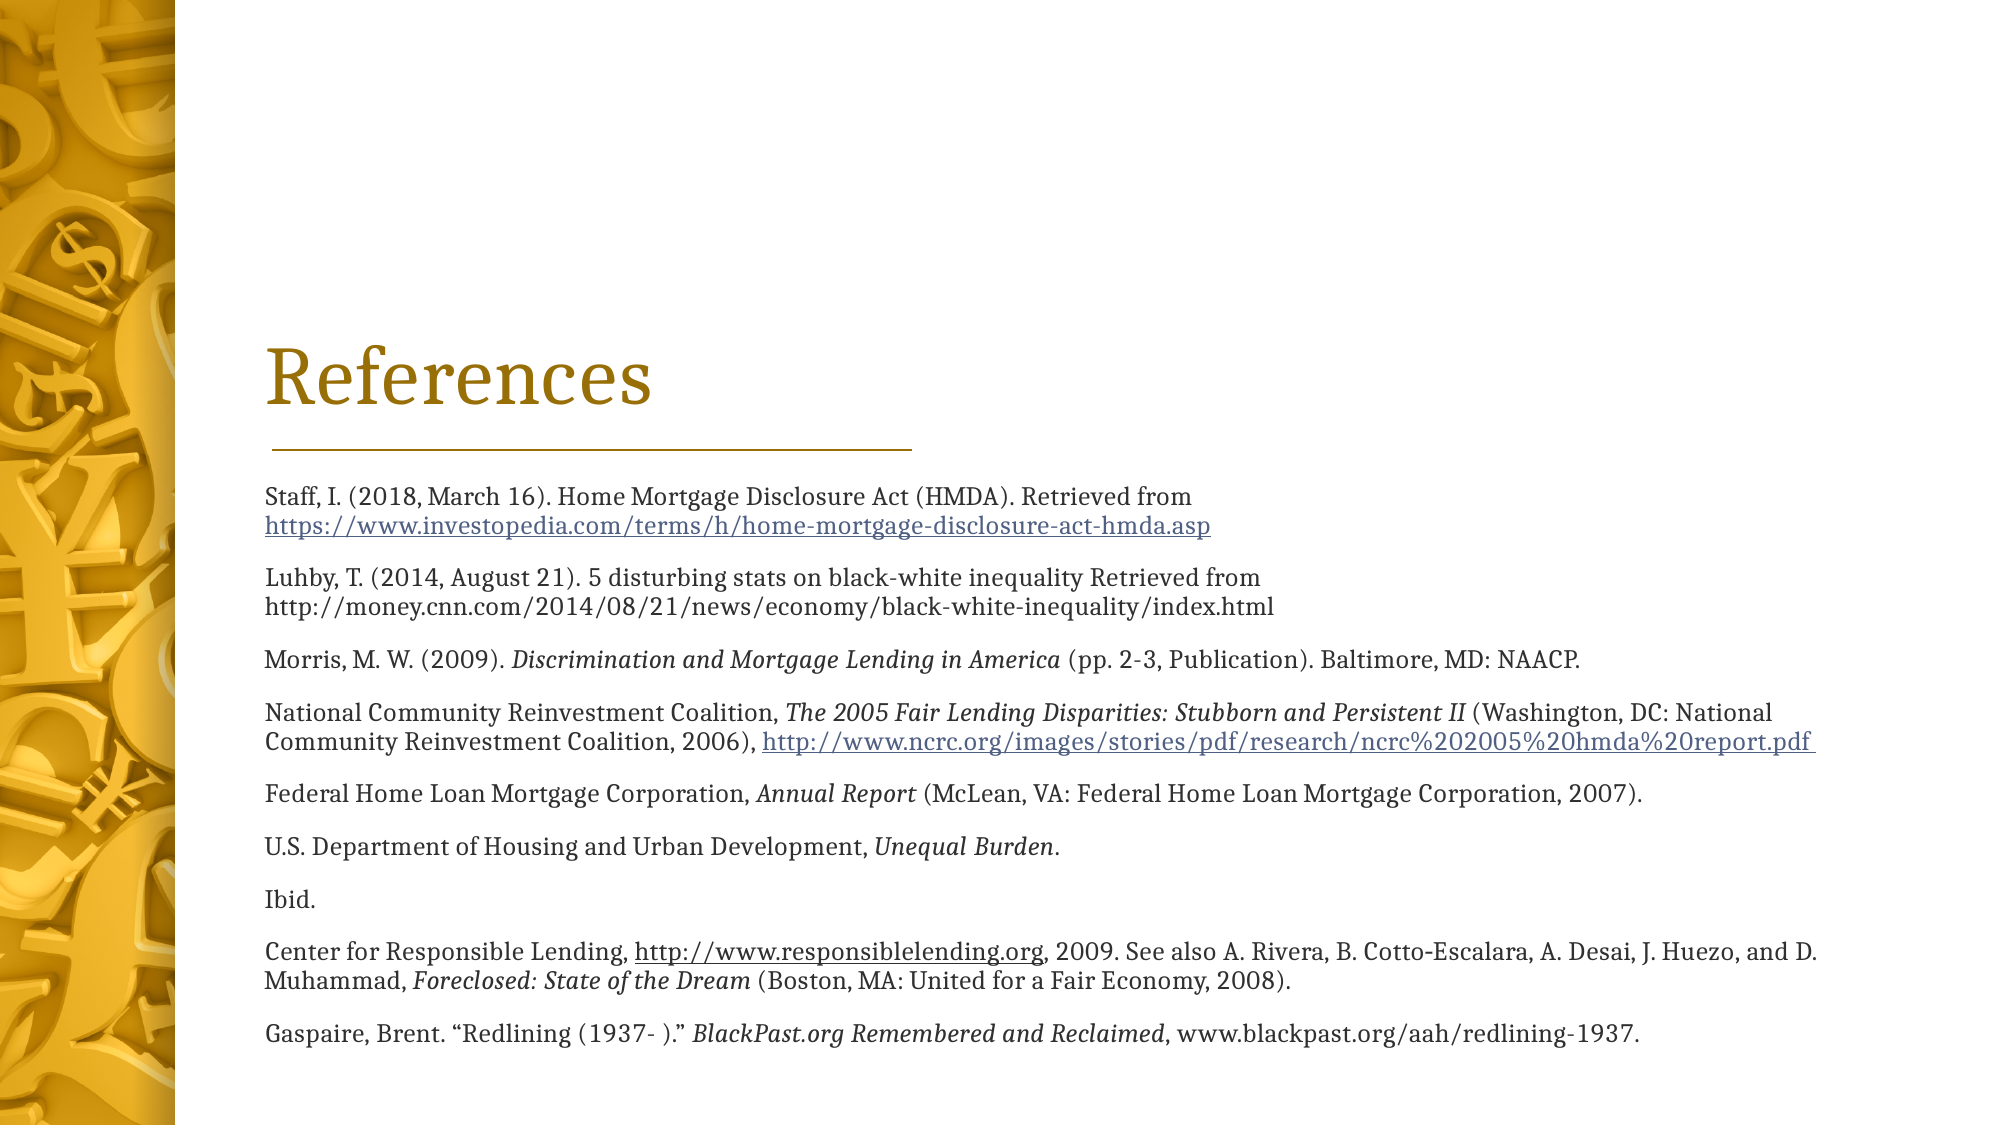

# References
Staff, I. (2018, March 16). Home Mortgage Disclosure Act (HMDA). Retrieved from https://www.investopedia.com/terms/h/home-mortgage-disclosure-act-hmda.asp
Luhby, T. (2014, August 21). 5 disturbing stats on black-white inequality Retrieved from http://money.cnn.com/2014/08/21/news/economy/black-white-inequality/index.html
Morris, M. W. (2009). Discrimination and Mortgage Lending in America (pp. 2-3, Publication). Baltimore, MD: NAACP.
National Community Reinvestment Coalition, The 2005 Fair Lending Disparities: Stubborn and Persistent II (Washington, DC: National Community Reinvestment Coalition, 2006), http://www.ncrc.org/images/stories/pdf/research/ncrc%202005%20hmda%20report.pdf
Federal Home Loan Mortgage Corporation, Annual Report (McLean, VA: Federal Home Loan Mortgage Corporation, 2007).
U.S. Department of Housing and Urban Development, Unequal Burden.
Ibid.
Center for Responsible Lending, http://www.responsiblelending.org, 2009. See also A. Rivera, B. Cotto‐Escalara, A. Desai, J. Huezo, and D. Muhammad, Foreclosed: State of the Dream (Boston, MA: United for a Fair Economy, 2008).
Gaspaire, Brent. “Redlining (1937- ).” BlackPast.org Remembered and Reclaimed, www.blackpast.org/aah/redlining-1937.